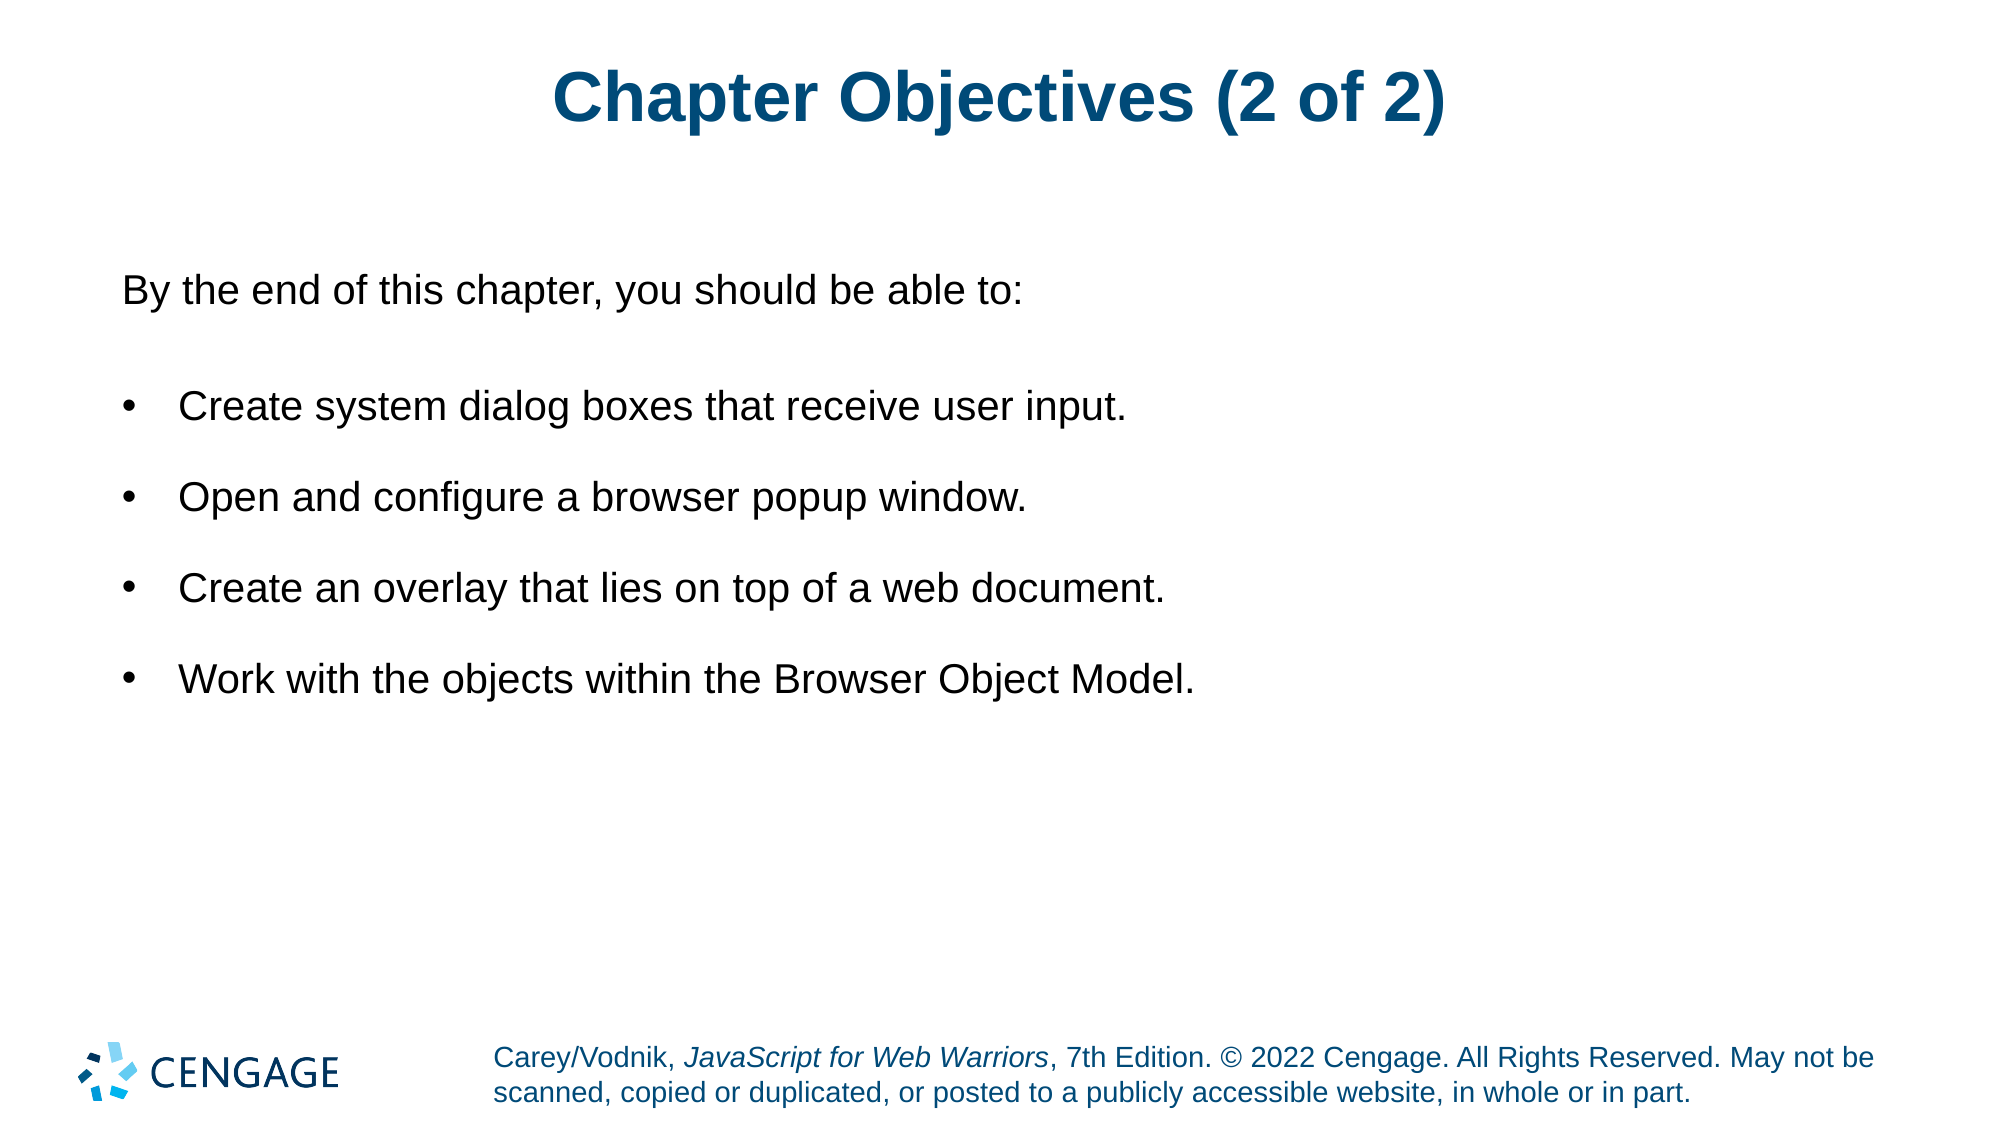

# Chapter Objectives (2 of 2)
By the end of this chapter, you should be able to:
Create system dialog boxes that receive user input.
Open and configure a browser popup window.
Create an overlay that lies on top of a web document.
Work with the objects within the Browser Object Model.